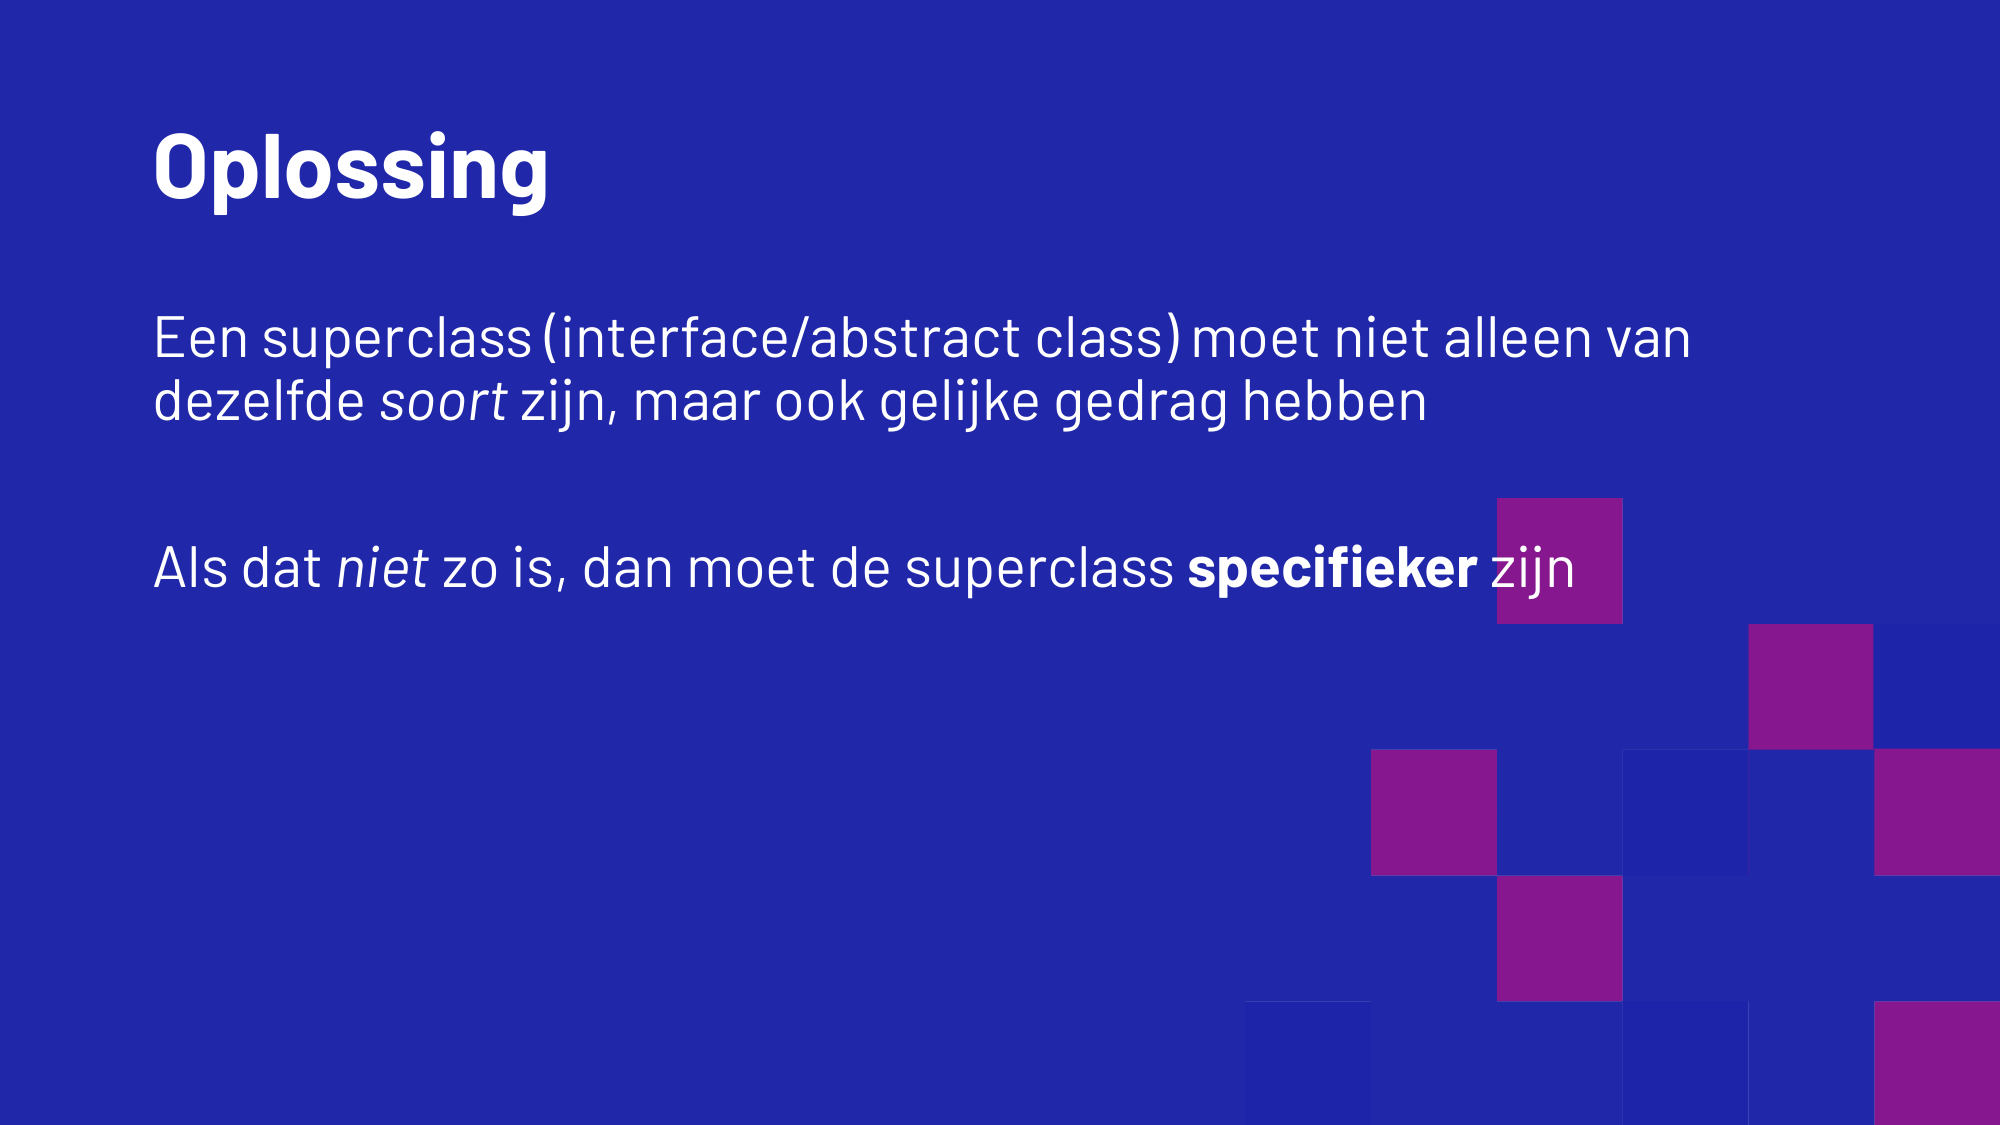

# Oplossing
Een superclass (interface/abstract class) moet niet alleen van dezelfde soort zijn, maar ook gelijke gedrag hebben

Als dat niet zo is, dan moet de superclass specifieker zijn